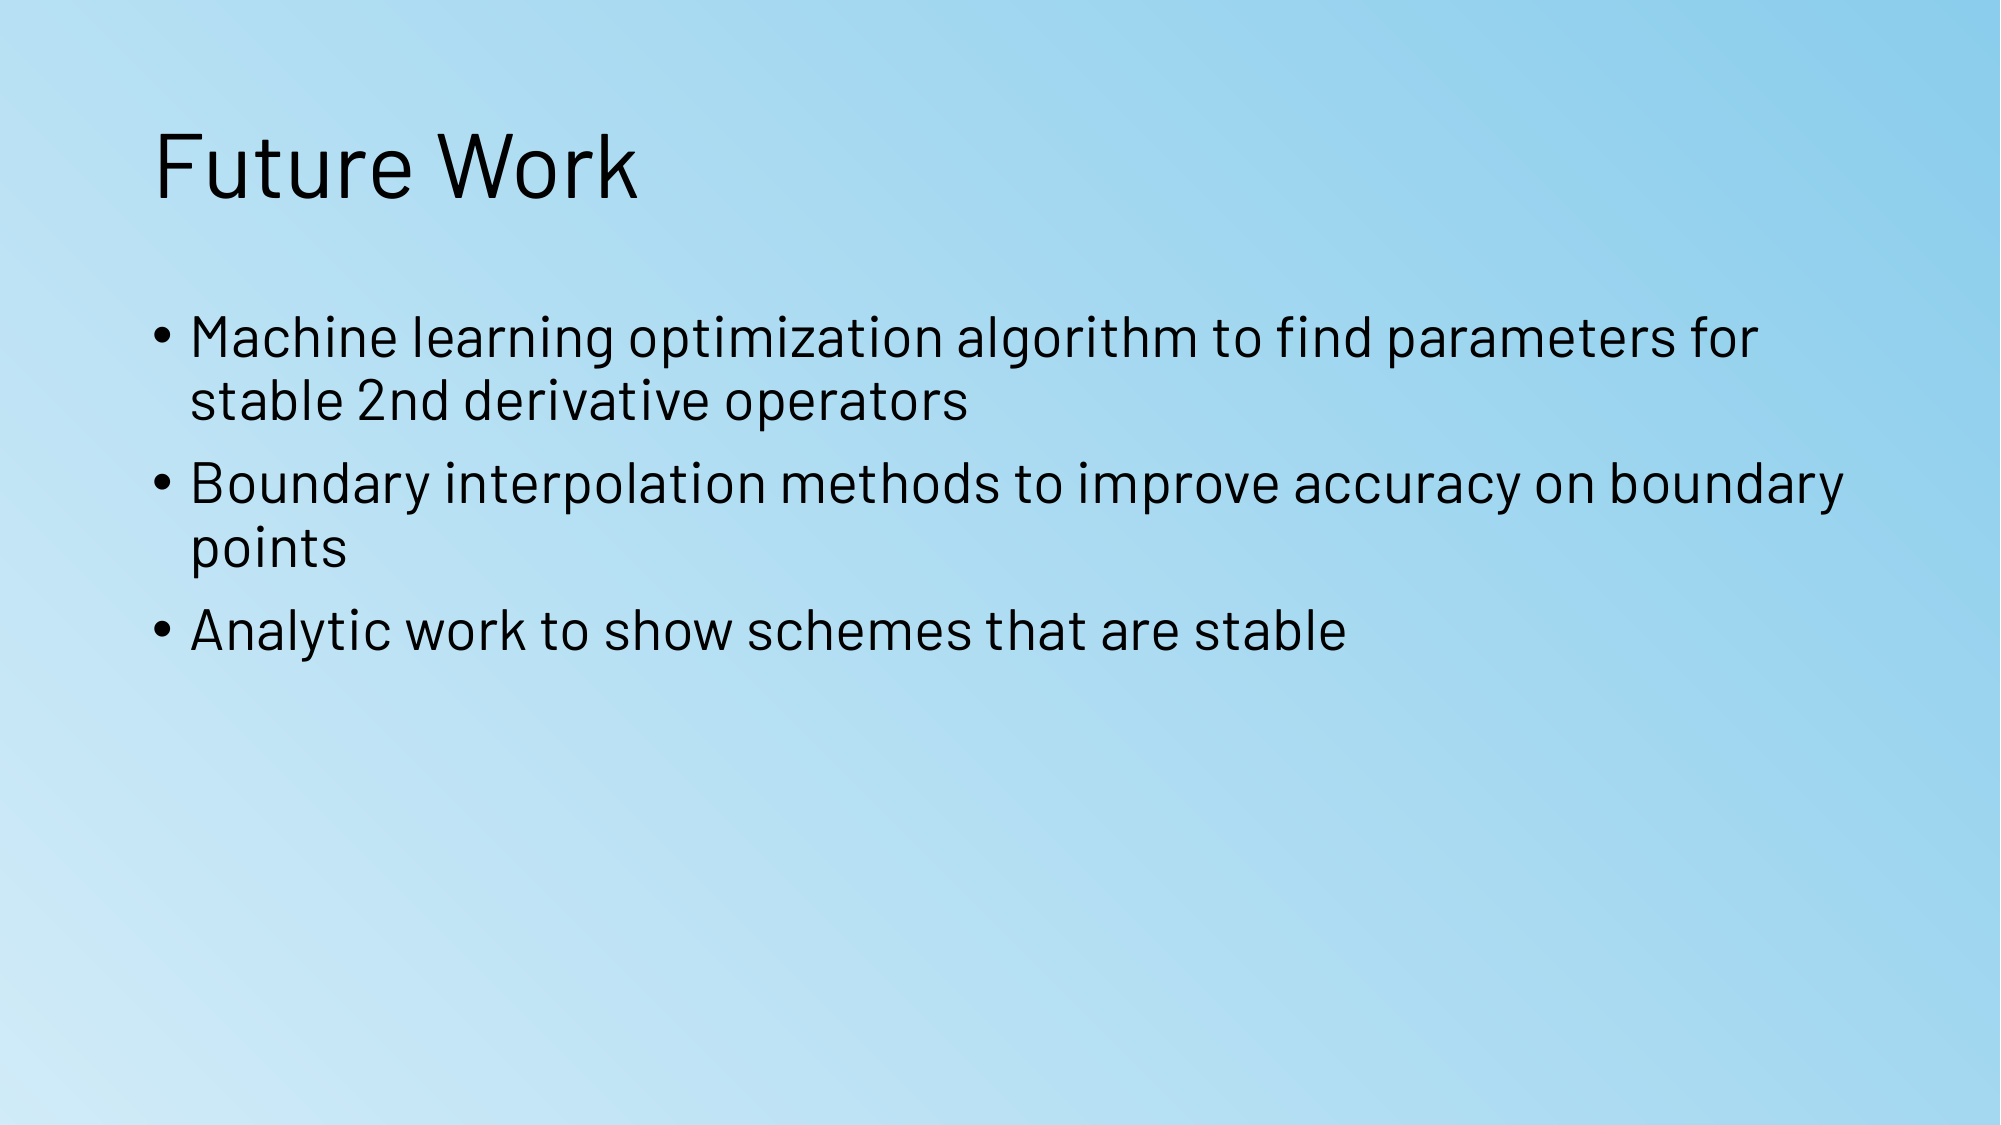

# Future Work
Machine learning optimization algorithm to find parameters for stable 2nd derivative operators
Boundary interpolation methods to improve accuracy on boundary points
Analytic work to show schemes that are stable